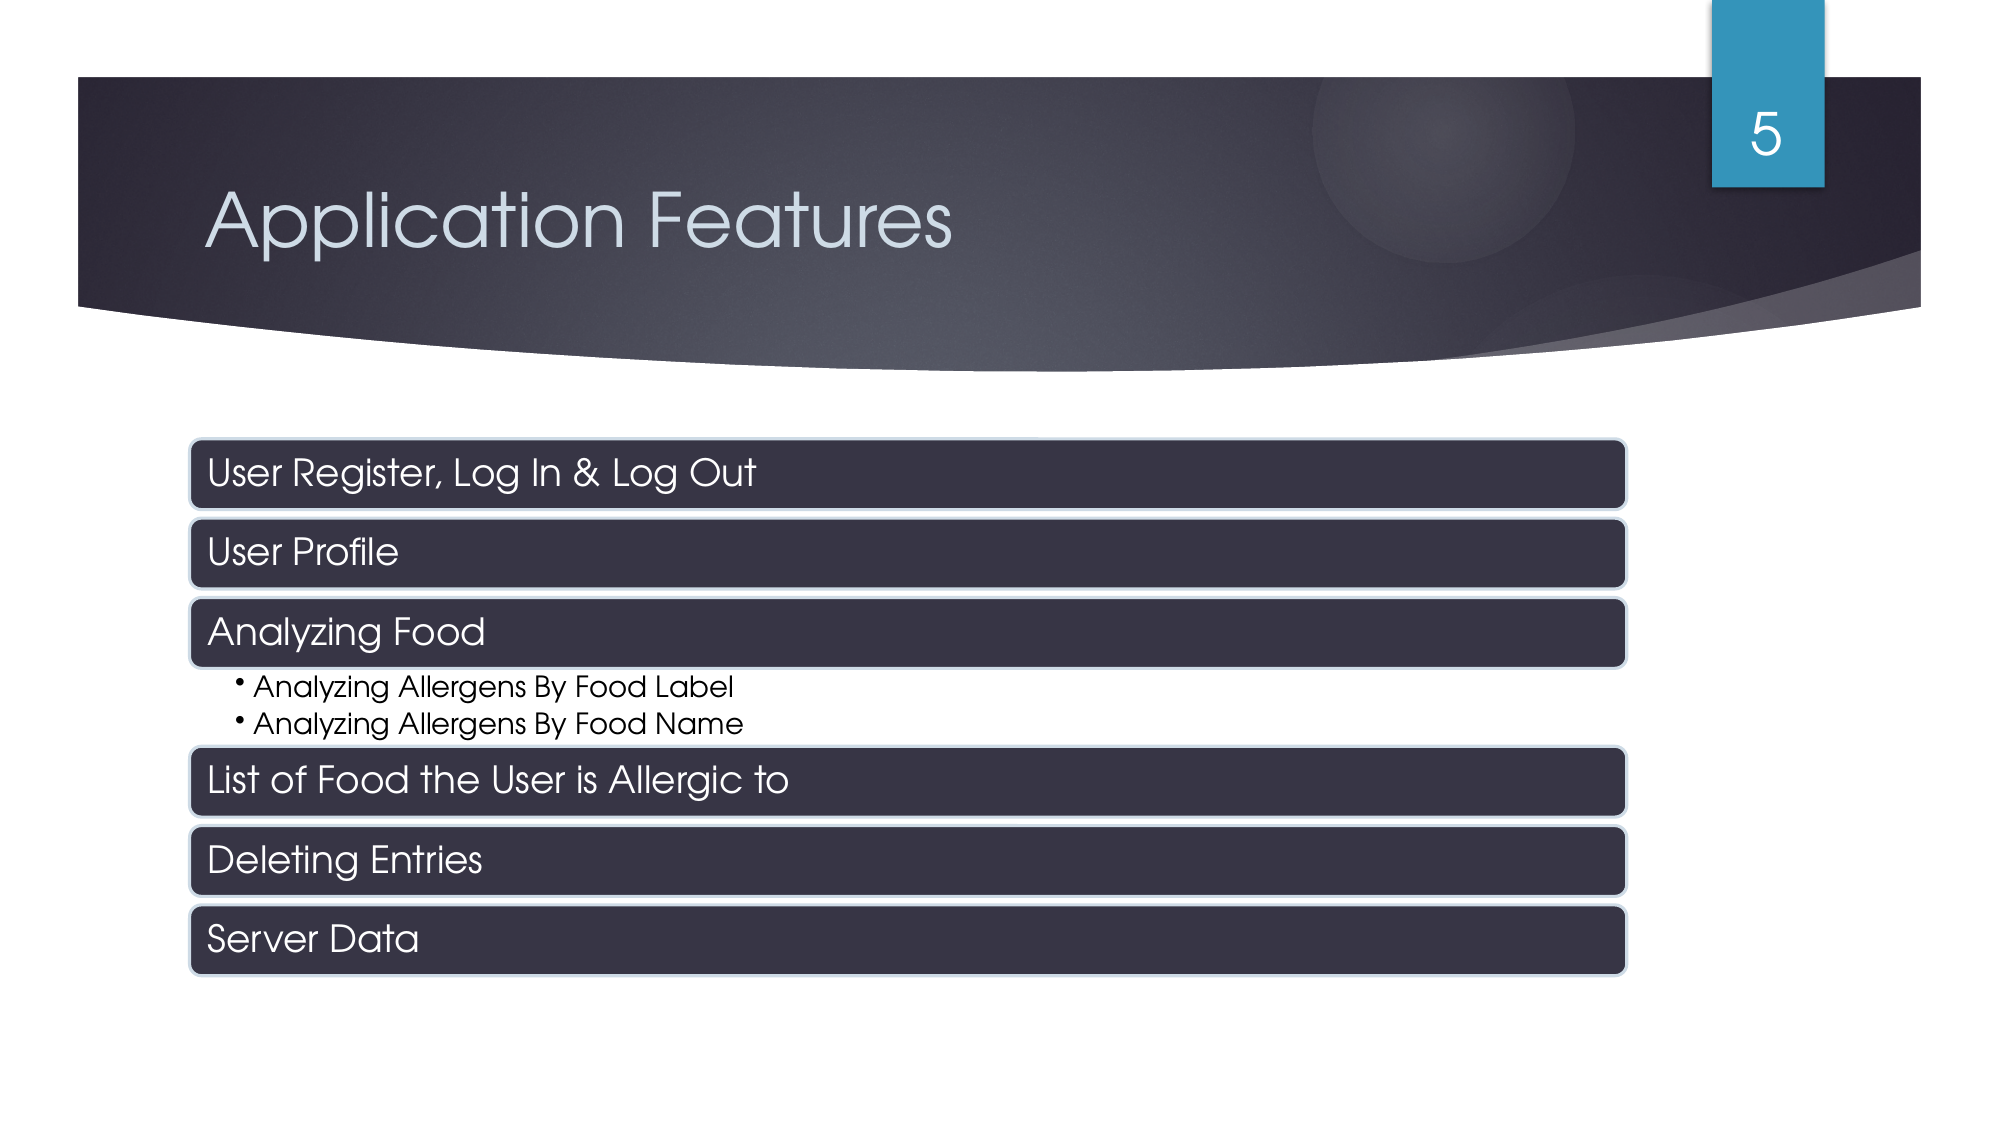

5
# Application Features
User Register, Log In & Log Out
User Profile
Analyzing Food
Analyzing Allergens By Food Label
Analyzing Allergens By Food Name
List of Food the User is Allergic to
Deleting Entries
Server Data